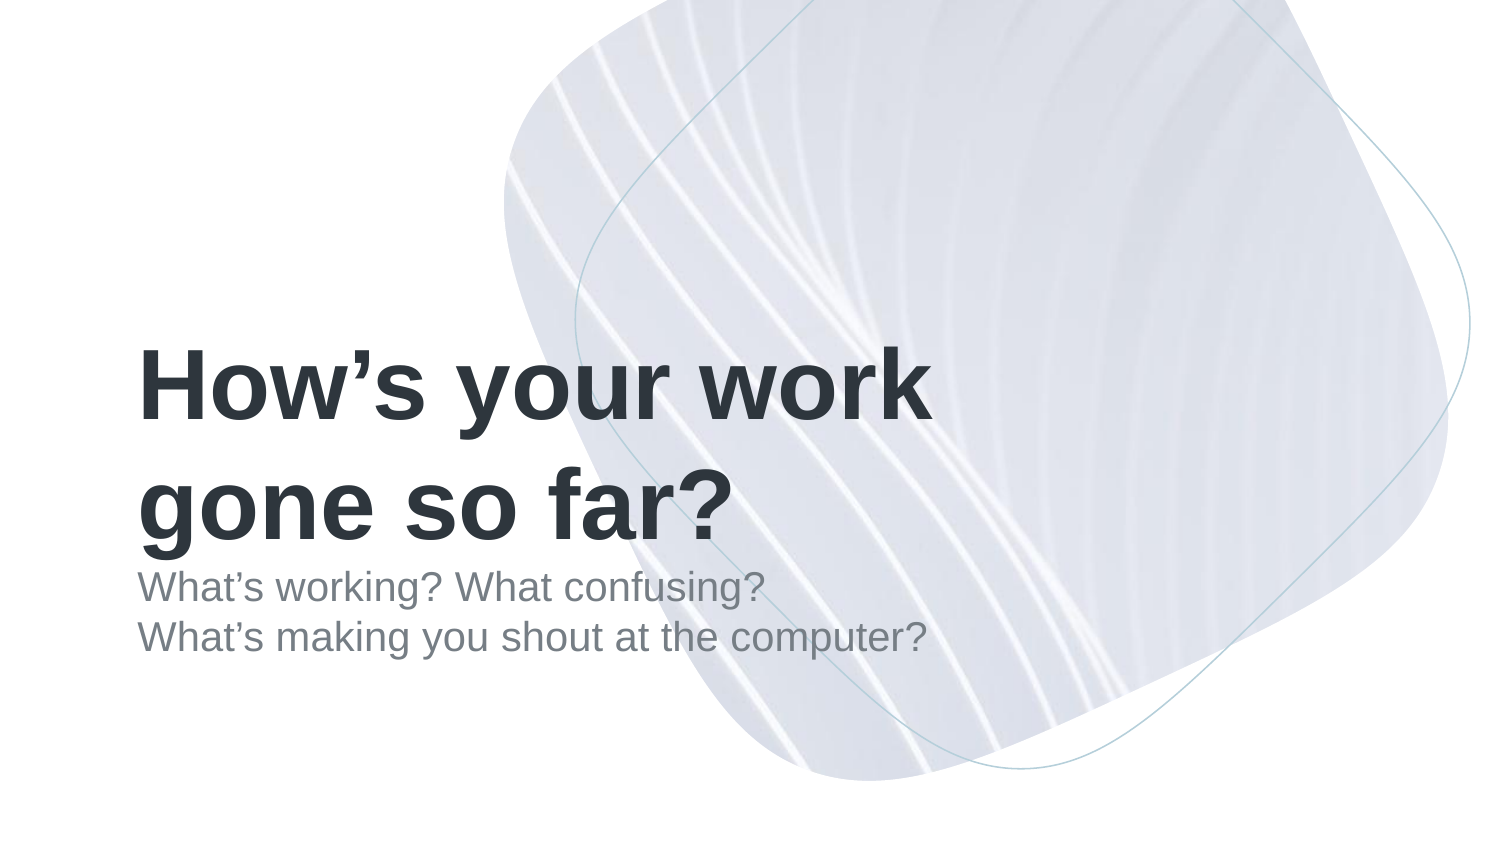

# How’s your work gone so far?
What’s working? What confusing?
What’s making you shout at the computer?